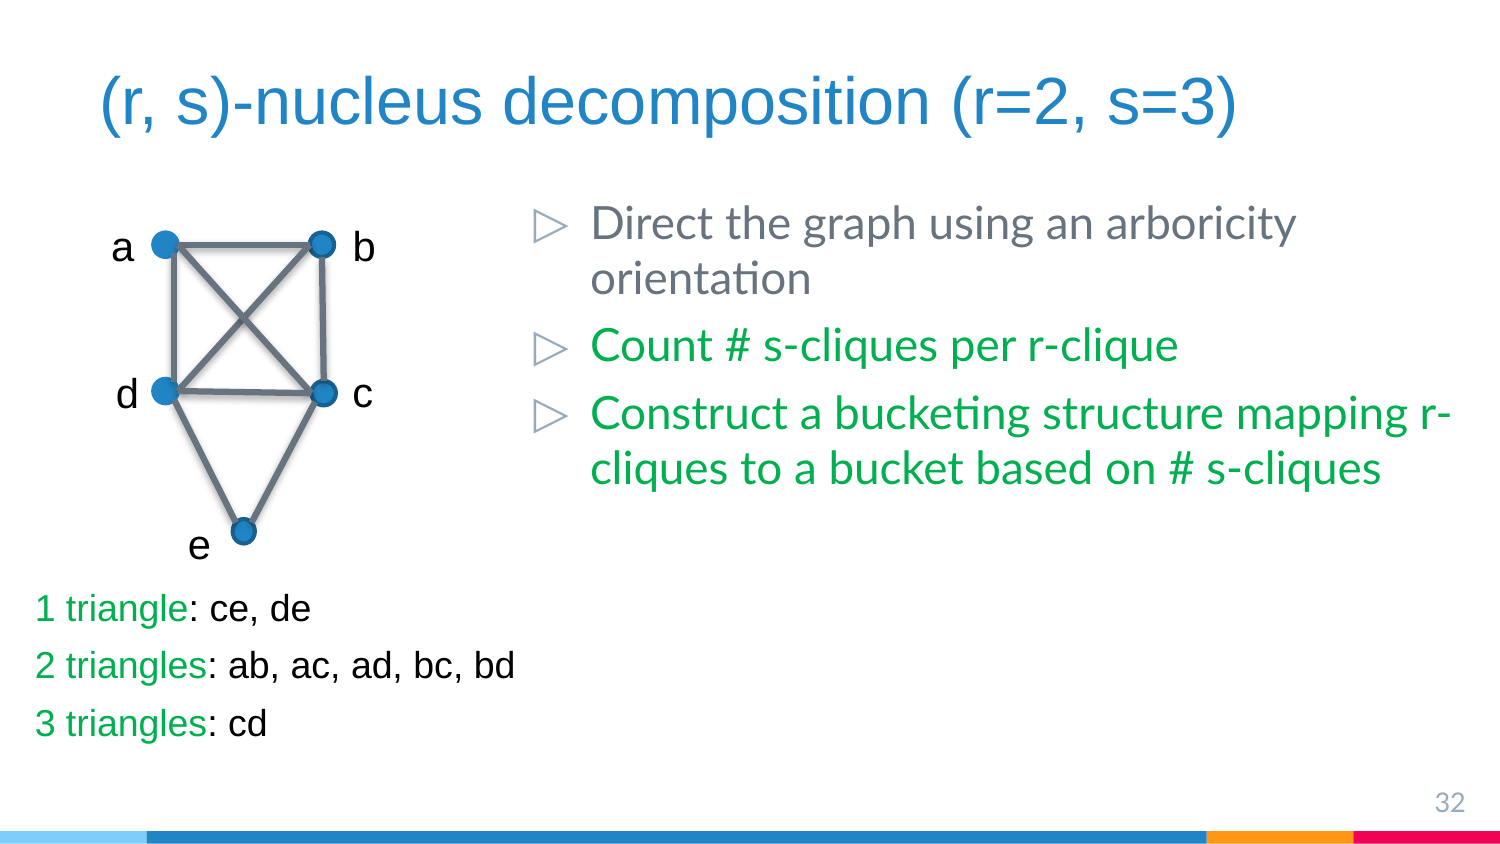

# (r, s)-nucleus decomposition (r=2, s=3)
Direct the graph using an arboricity orientation
Count # s-cliques per r-clique
Construct a bucketing structure mapping r-cliques to a bucket based on # s-cliques
a
b

c
d
e

1 triangle: ce, de

2 triangles: ab, ac, ad, bc, bd

3 triangles: cd
32